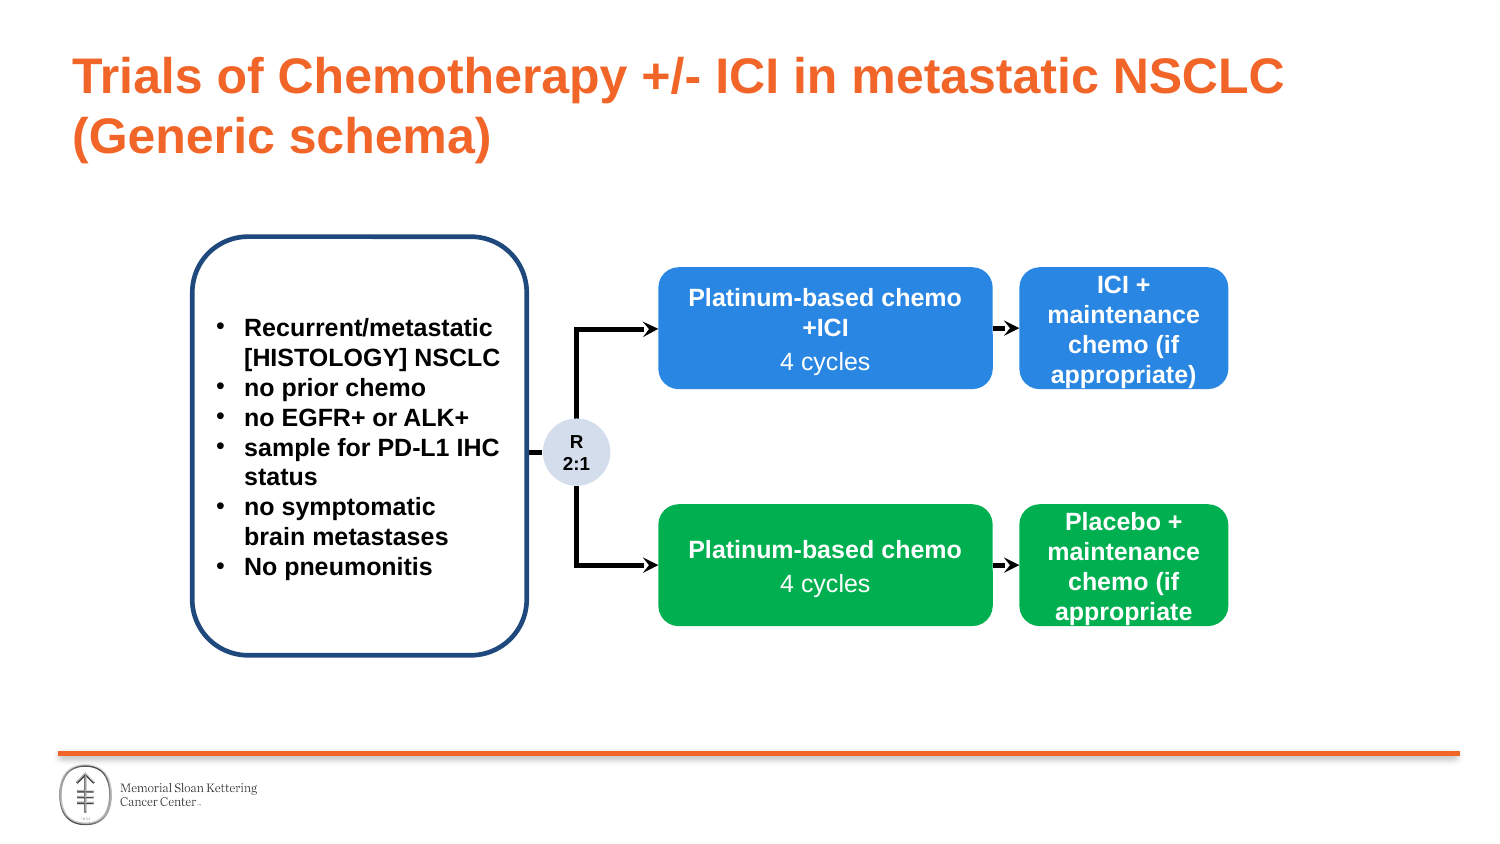

# Trials of Chemotherapy +/- ICI in metastatic NSCLC (Generic schema)
Recurrent/metastatic [HISTOLOGY] NSCLC
no prior chemo
no EGFR+ or ALK+
sample for PD-L1 IHC status
no symptomatic brain metastases
No pneumonitis
Platinum-based chemo +ICI
4 cycles
ICI + maintenance chemo (if appropriate)
R
2:1
Platinum-based chemo
4 cycles
Placebo + maintenance chemo (if appropriate